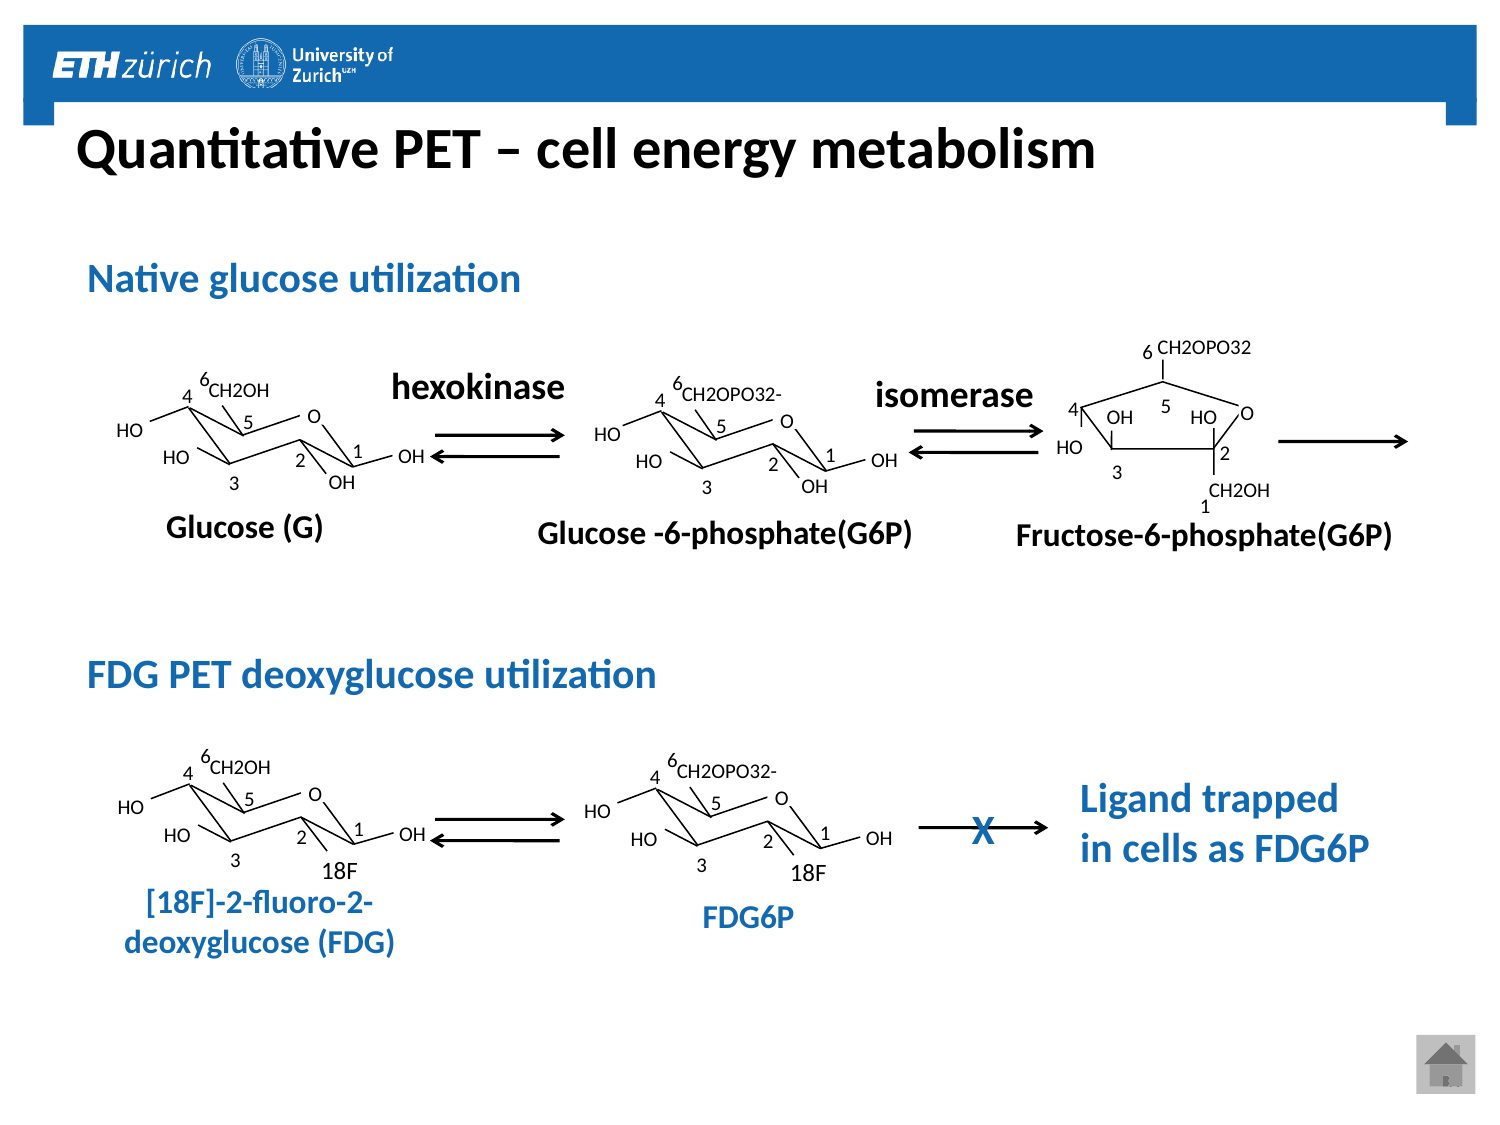

# Quantitative PET – cell energy metabolism
Native glucose utilization
CH2OPO32

6

5
4

O

OH

HO

HO

2
3
CH2OH

1
hexokinase
6
CH2OH

4
O
5

HO
1
OH
HO
2

OH
3
6
CH2OPO32-

4
O
5

1
OH
HO
2

OH
3
HO
isomerase

Glucose (G)
Glucose -6-phosphate(G6P)
Fructose-6-phosphate(G6P)
FDG PET deoxyglucose utilization
6
6
CH2OH

CH2OPO32-

4
4
O
O
5
5

HO

HO
X
1
1
OH
HO
2

OH
HO

2

3

3
18F
18F
Ligand trapped
in cells as FDG6P
[18F]-2-fluoro-2-
deoxyglucose (FDG)
FDG6P

52